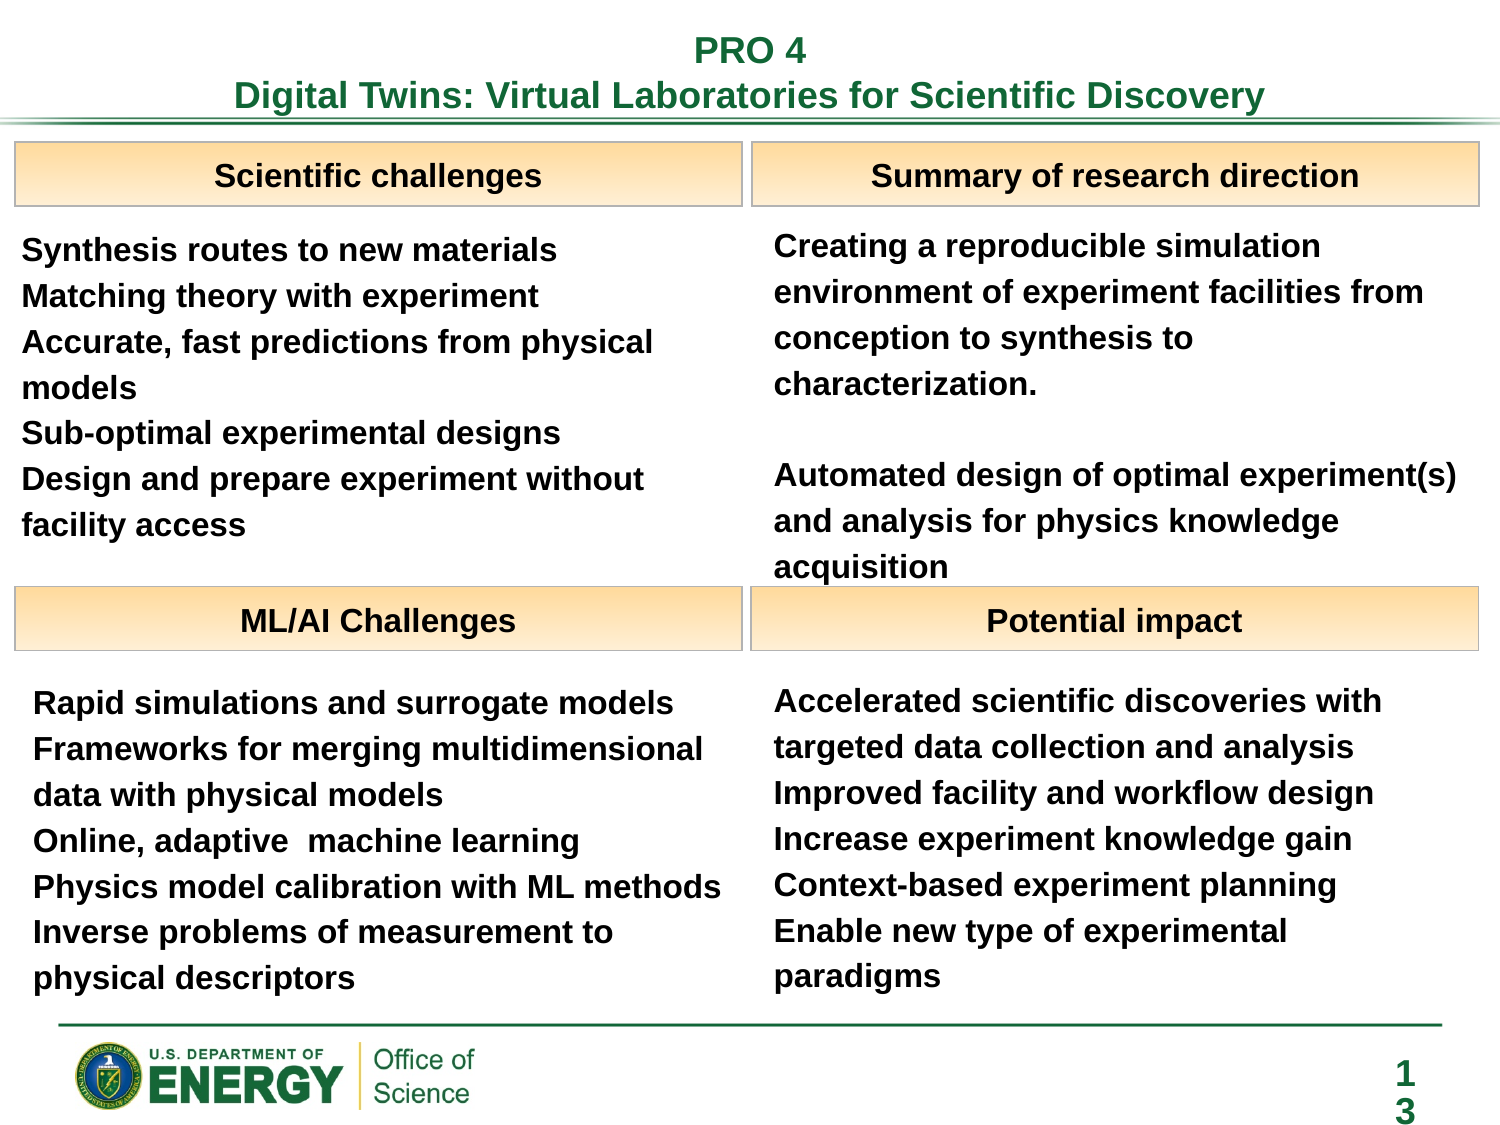

# PRO 4
Digital Twins: Virtual Laboratories for Scientific Discovery
Scientific challenges
Summary of research direction
Creating a reproducible simulation environment of experiment facilities from conception to synthesis to characterization.

Automated design of optimal experiment(s) and analysis for physics knowledge acquisition

Synthesis routes to new materials
Matching theory with experiment
Accurate, fast predictions from physical models
Sub-optimal experimental designs
Design and prepare experiment without facility access

ML/AI Challenges
Potential impact
Accelerated scientific discoveries with targeted data collection and analysis
Improved facility and workflow design
Increase experiment knowledge gain
Context-based experiment planning
Enable new type of experimental paradigms

Rapid simulations and surrogate models
Frameworks for merging multidimensional data with physical models
Online, adaptive  machine learning
Physics model calibration with ML methods
Inverse problems of measurement to physical descriptors

13